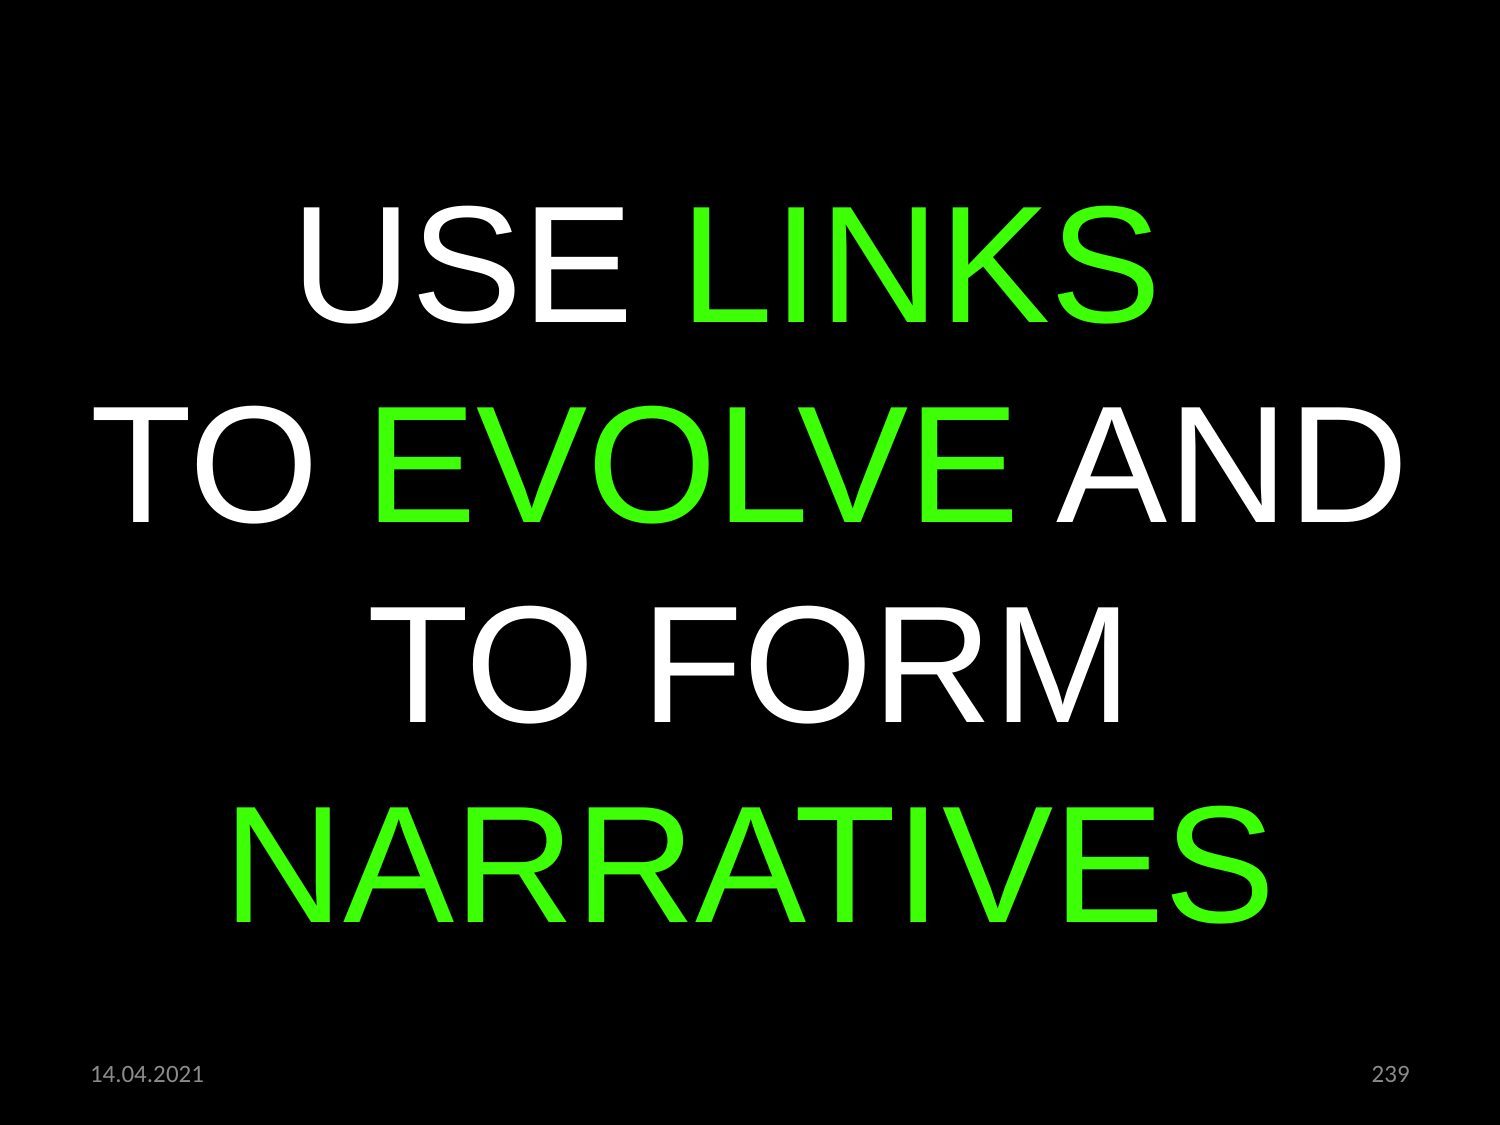

USE LINKS
TO EVOLVE AND TO FORM NARRATIVES
14.04.2021
239